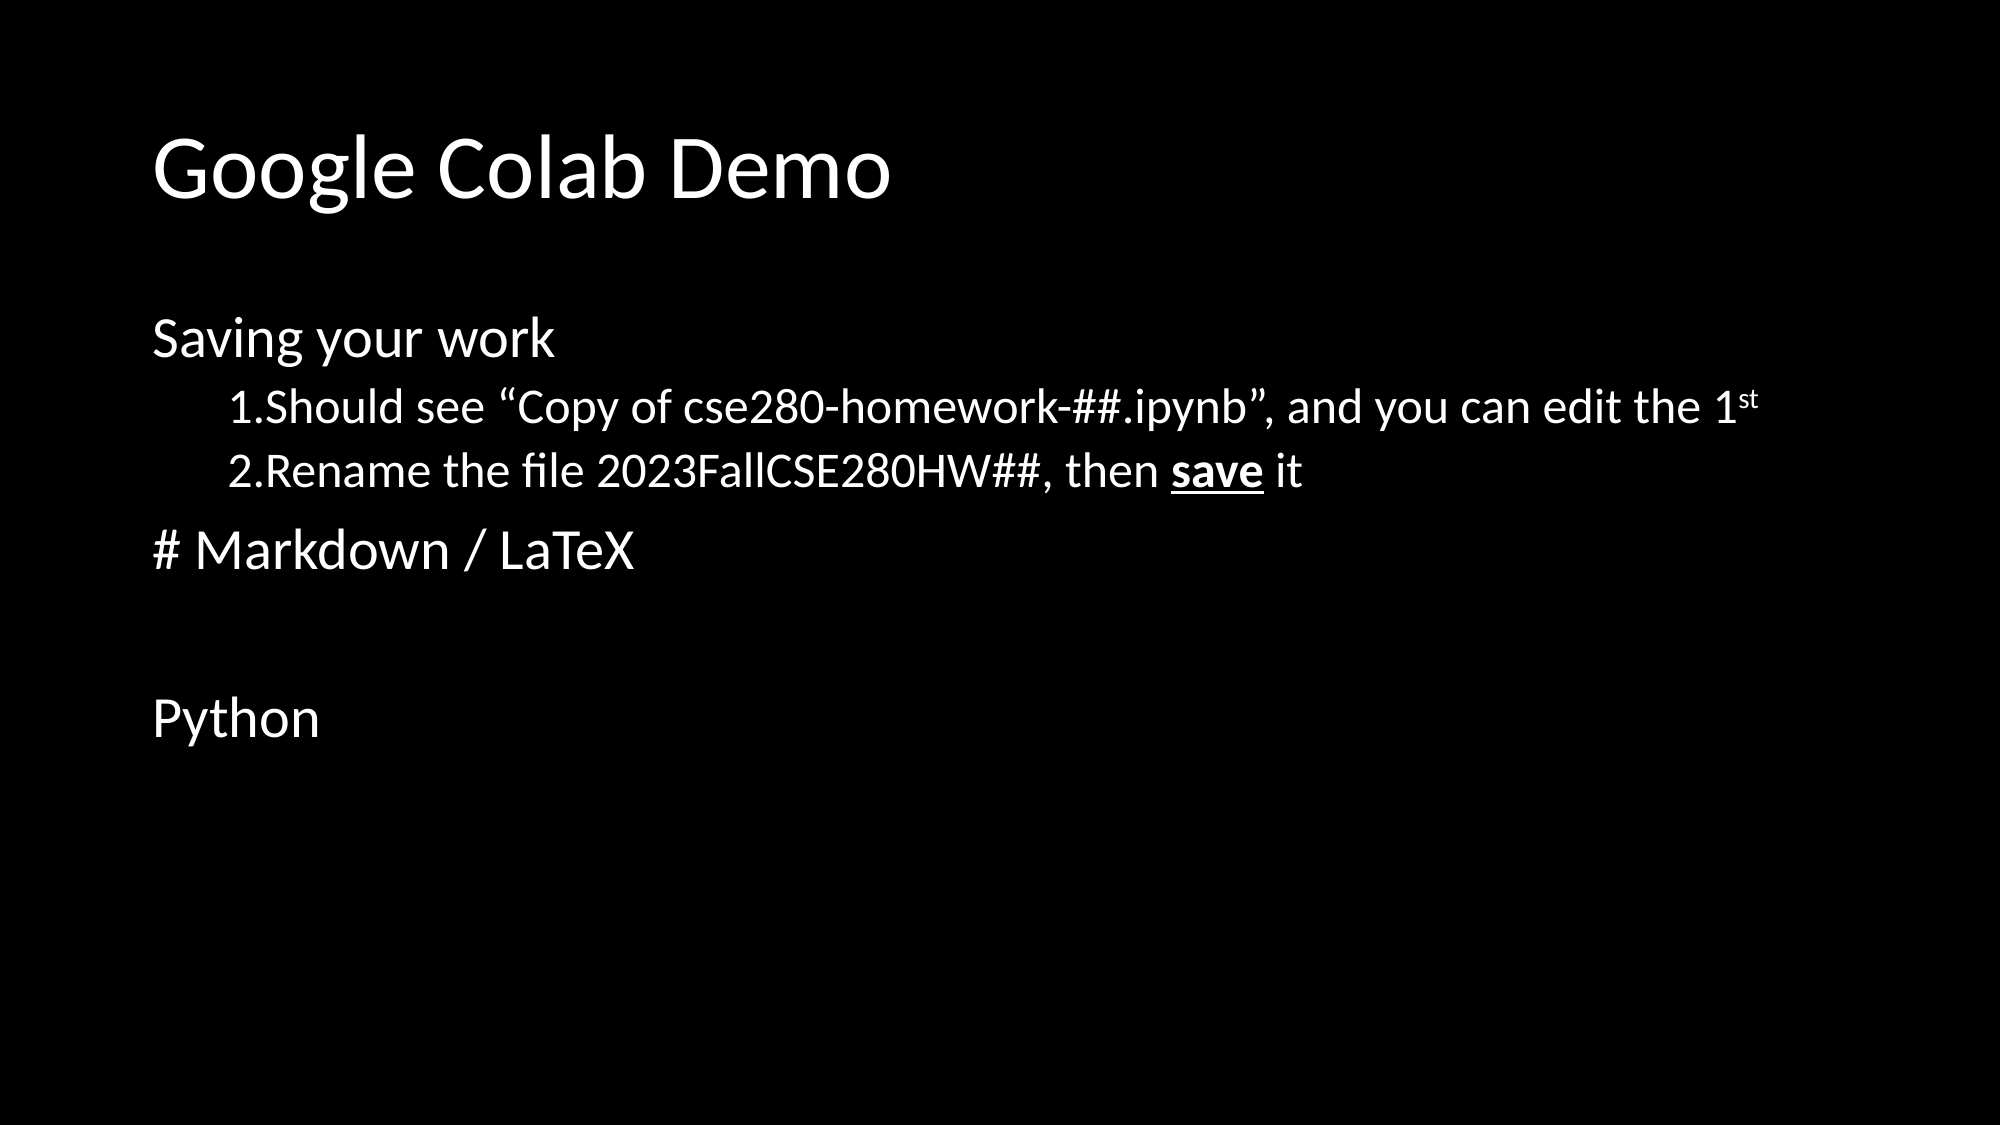

# Google Colab Demo
Saving your work
Should see “Copy of cse280-homework-##.ipynb”, and you can edit the 1st
Rename the file 2023FallCSE280HW##, then save it
# Markdown / LaTeX

Python